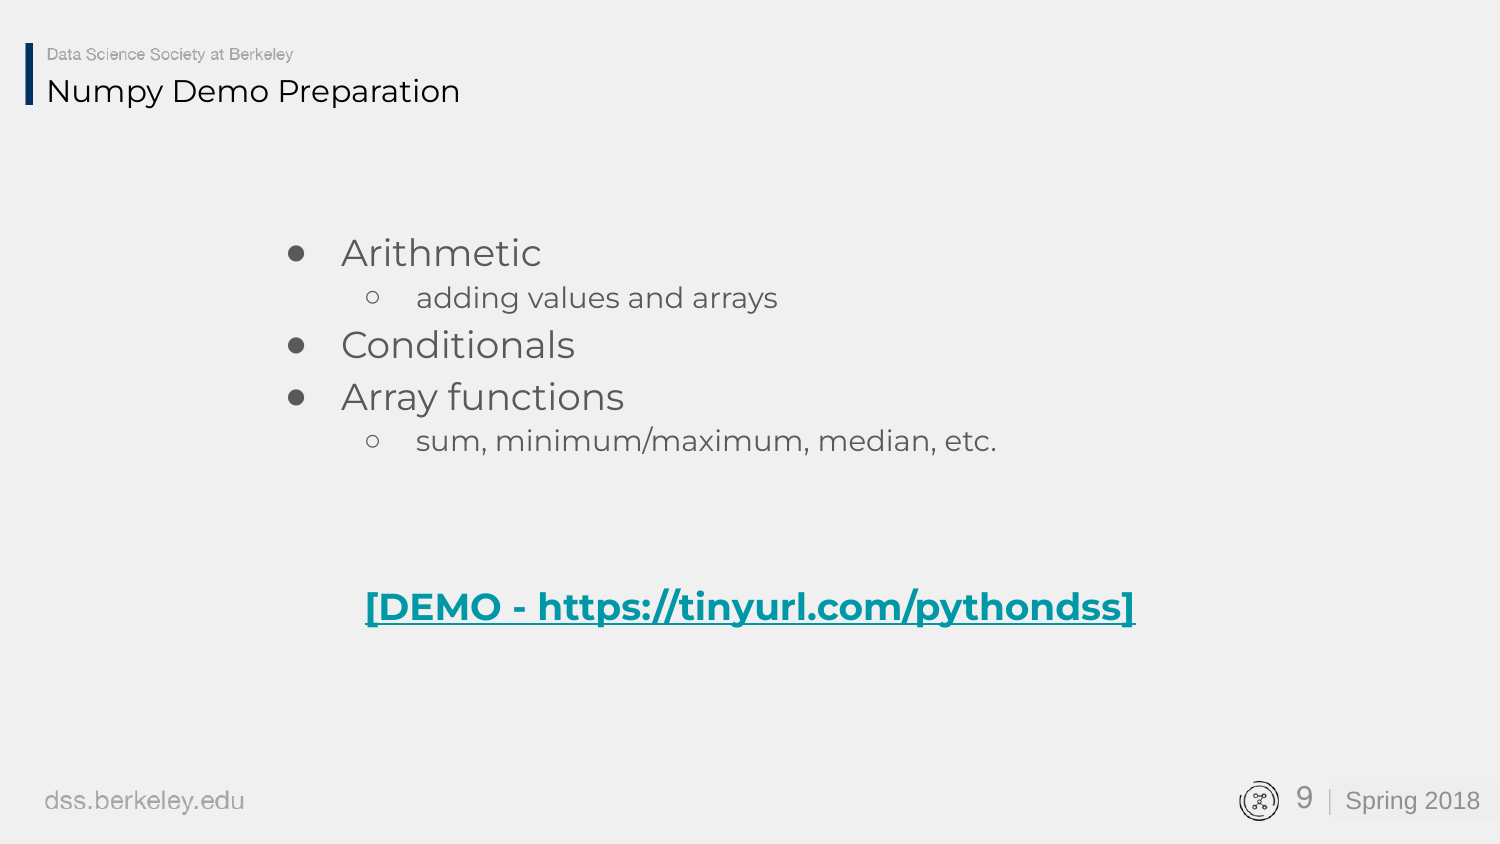

Numpy Demo Preparation
Arithmetic
adding values and arrays
Conditionals
Array functions
sum, minimum/maximum, median, etc.

[DEMO - https://tinyurl.com/pythondss]
9
Spring 2018